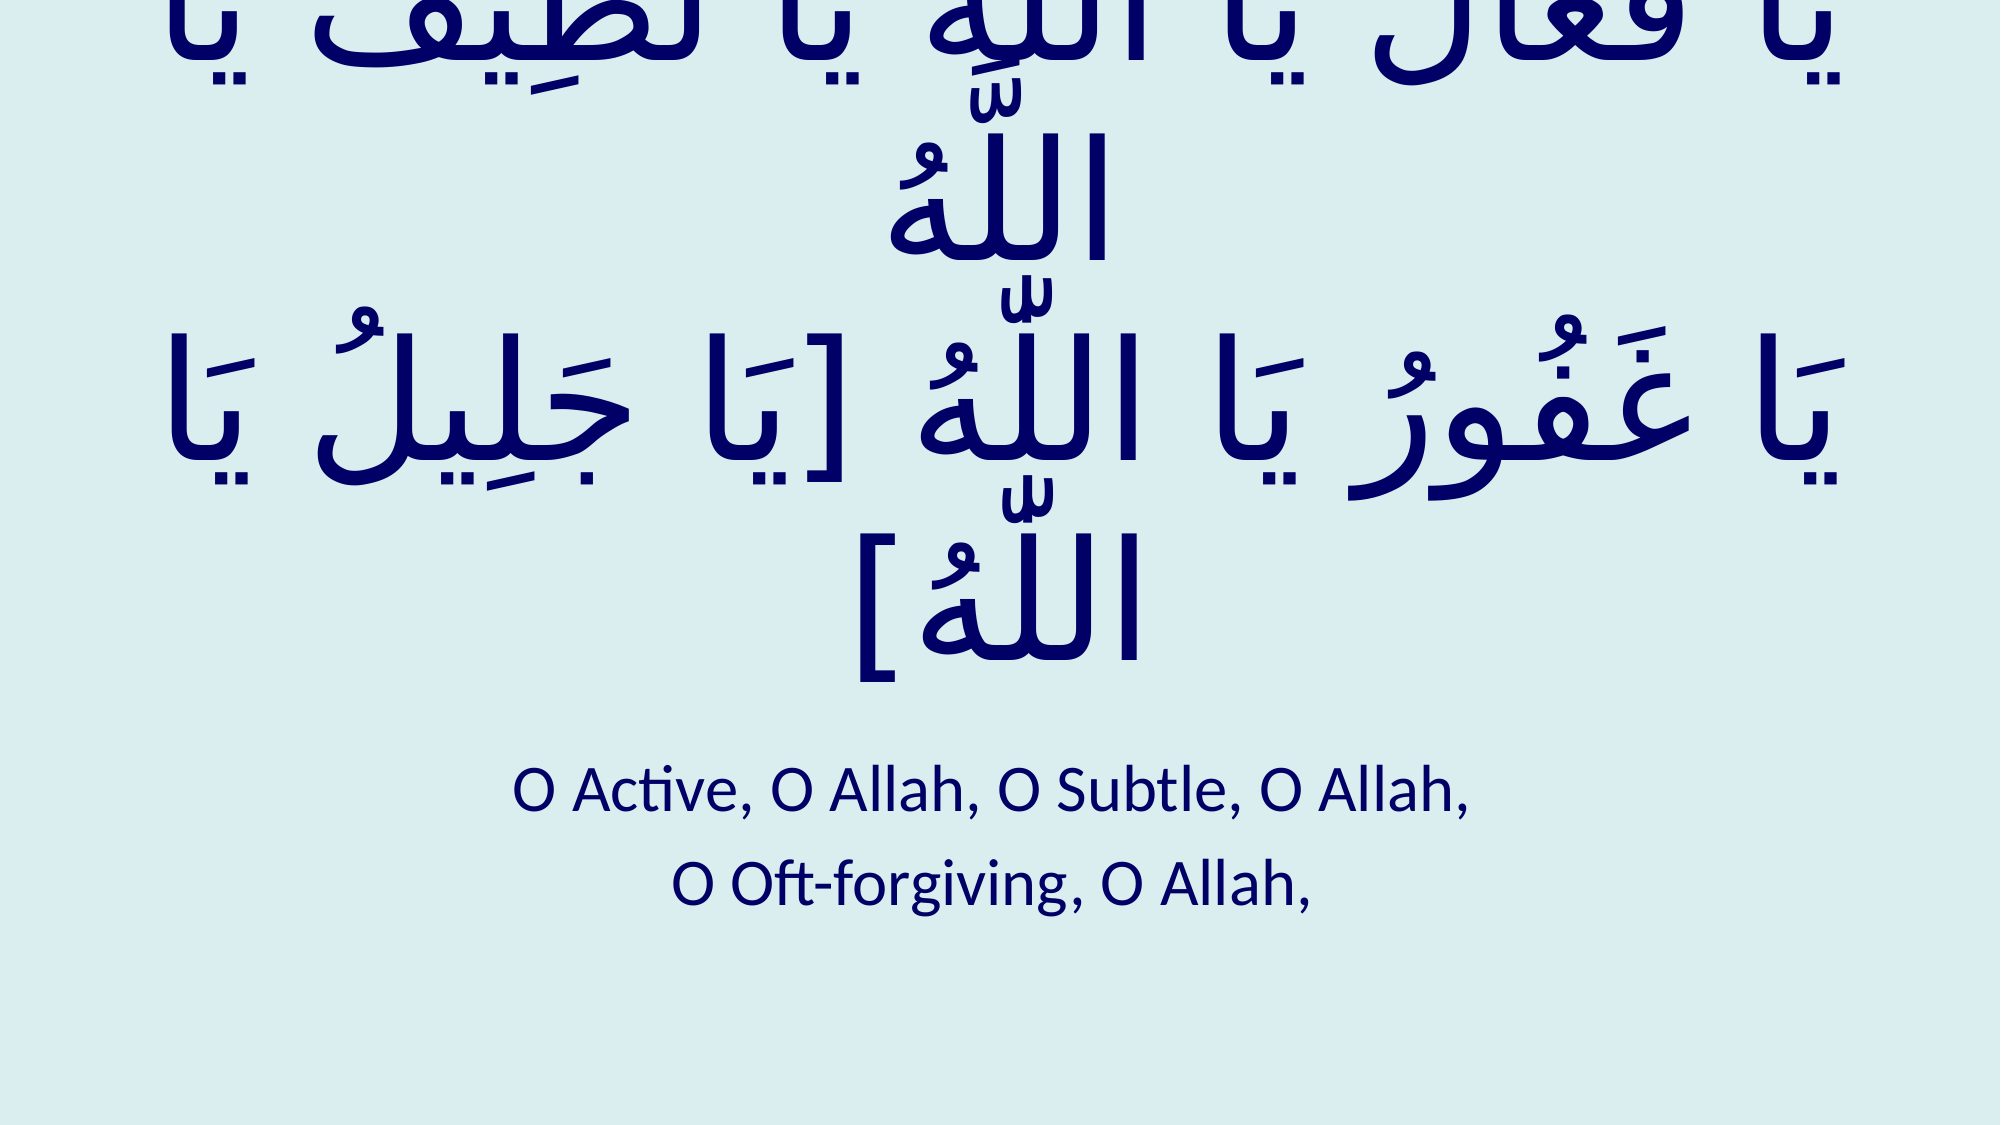

# يَا فَعَّالُ يَا اللَّهُ يَا لَطِيفُ يَا اللَّهُ يَا غَفُورُ يَا اللّٰهُ [يَا جَلِيلُ يَا اللّٰهُ‏]
O Active, O Allah, O Subtle, O Allah,
O Oft-forgiving, O Allah,